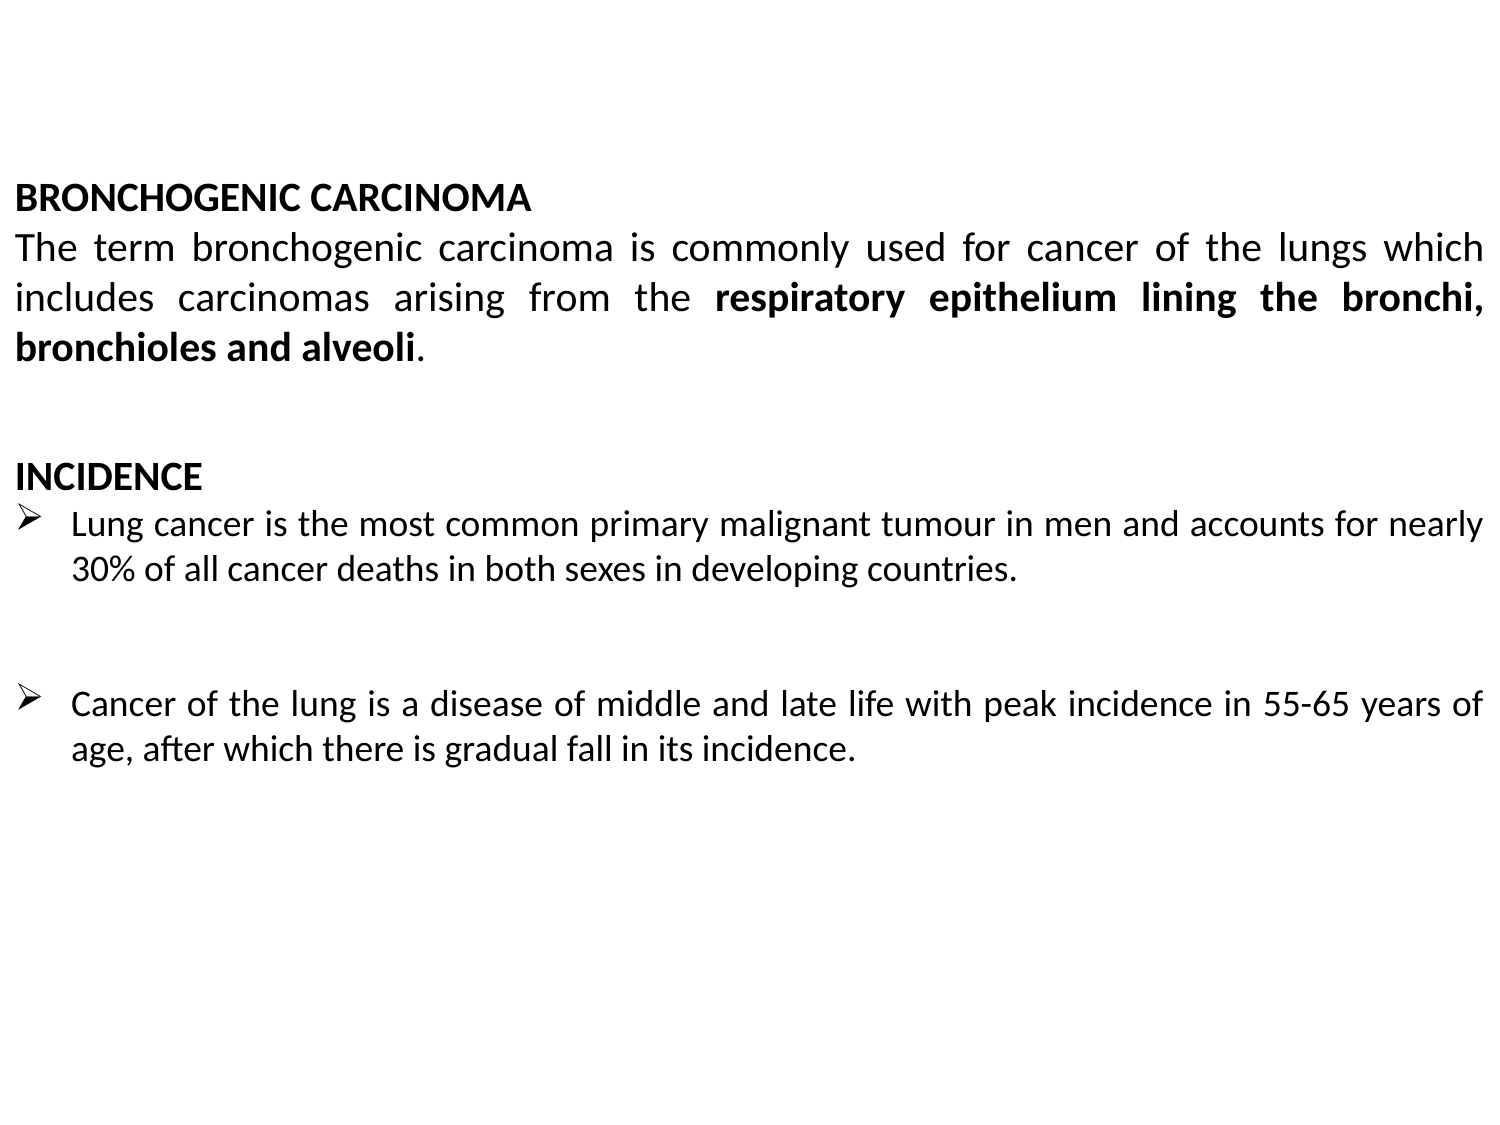

BRONCHOGENIC CARCINOMA
The term bronchogenic carcinoma is commonly used for cancer of the lungs which includes carcinomas arising from the respiratory epithelium lining the bronchi, bronchioles and alveoli.
INCIDENCE
Lung cancer is the most common primary malignant tumour in men and accounts for nearly 30% of all cancer deaths in both sexes in developing countries.

Cancer of the lung is a disease of middle and late life with peak incidence in 55-65 years of age, after which there is gradual fall in its incidence.